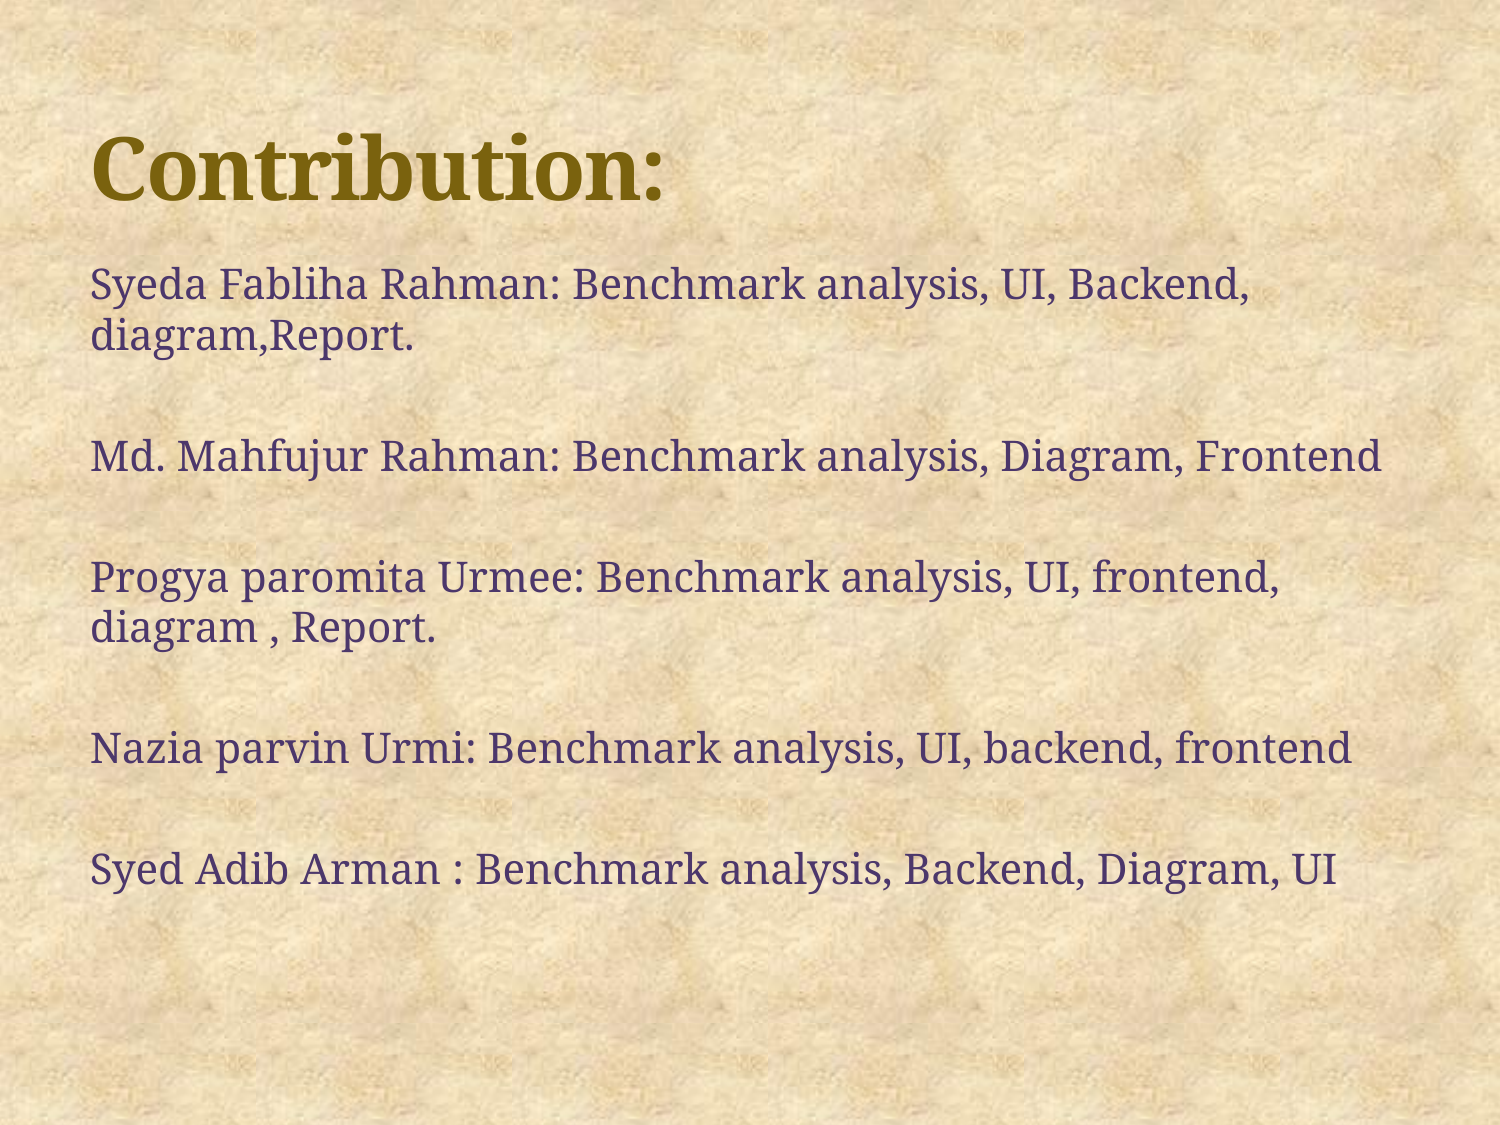

# Contribution:
Syeda Fabliha Rahman: Benchmark analysis, UI, Backend, diagram,Report.

Md. Mahfujur Rahman: Benchmark analysis, Diagram, Frontend

Progya paromita Urmee: Benchmark analysis, UI, frontend, diagram , Report.

Nazia parvin Urmi: Benchmark analysis, UI, backend, frontend

Syed Adib Arman : Benchmark analysis, Backend, Diagram, UI